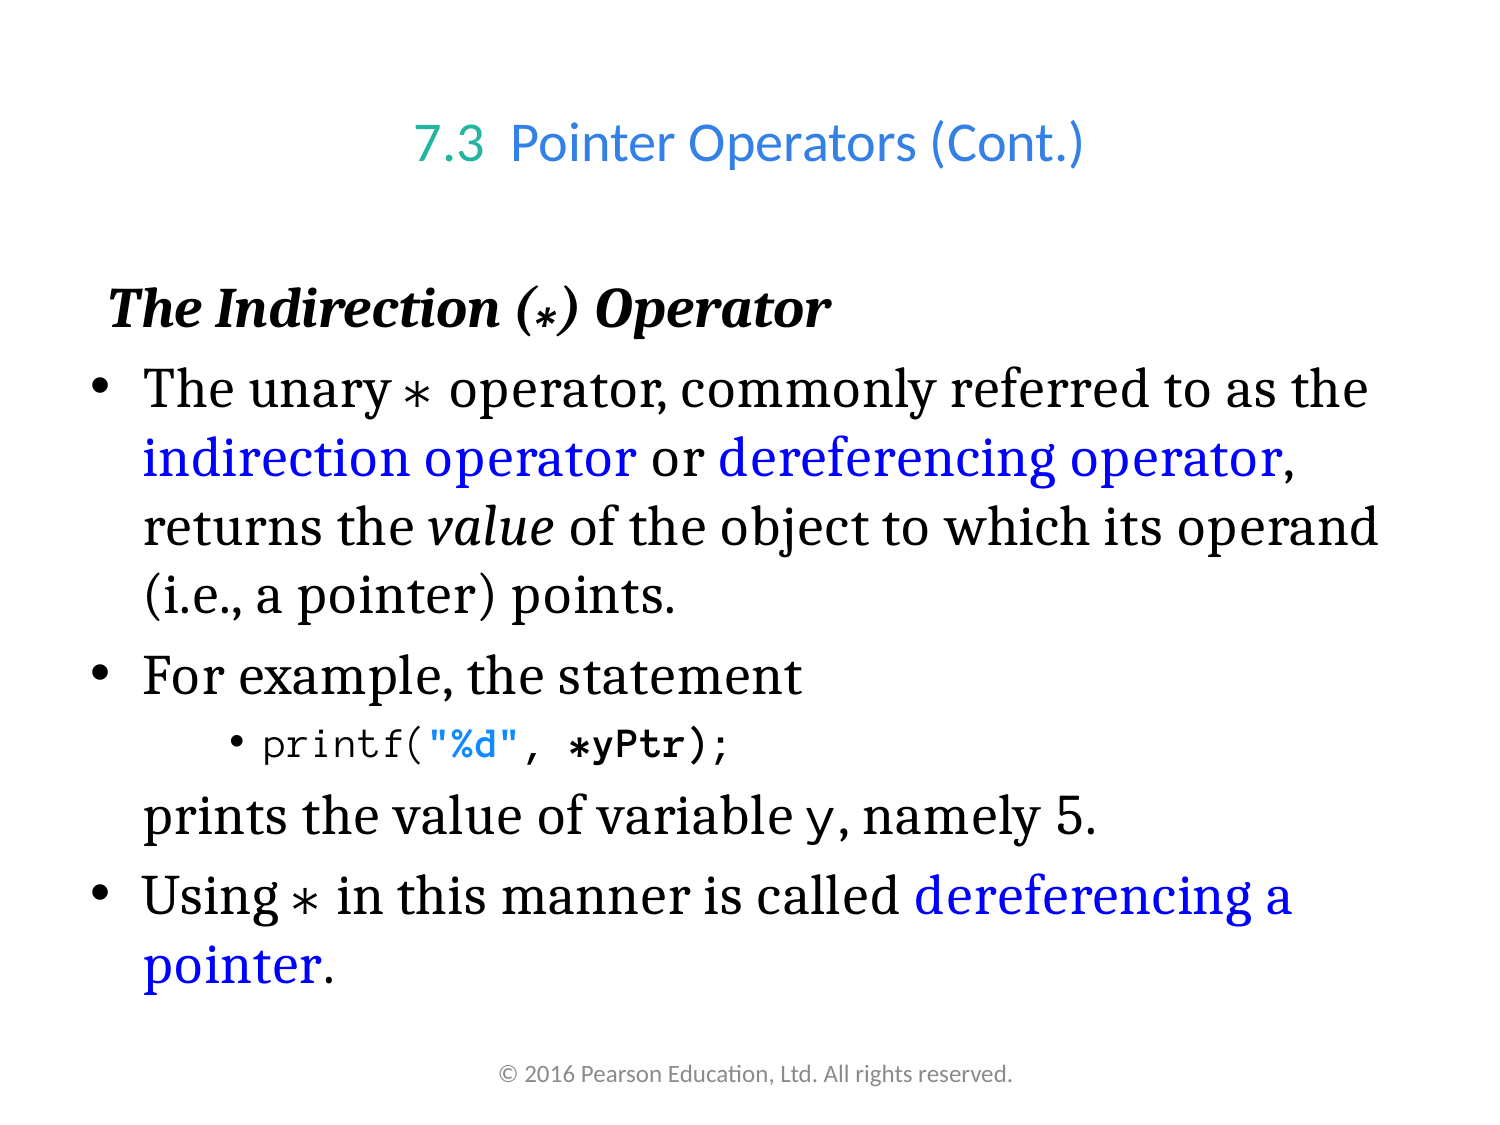

# 7.3  Pointer Operators (Cont.)
The Indirection (*) Operator
The unary * operator, commonly referred to as the indirection operator or dereferencing operator, returns the value of the object to which its operand (i.e., a pointer) points.
For example, the statement
printf("%d", *yPtr);
	prints the value of variable y, namely 5.
Using * in this manner is called dereferencing a pointer.
© 2016 Pearson Education, Ltd. All rights reserved.